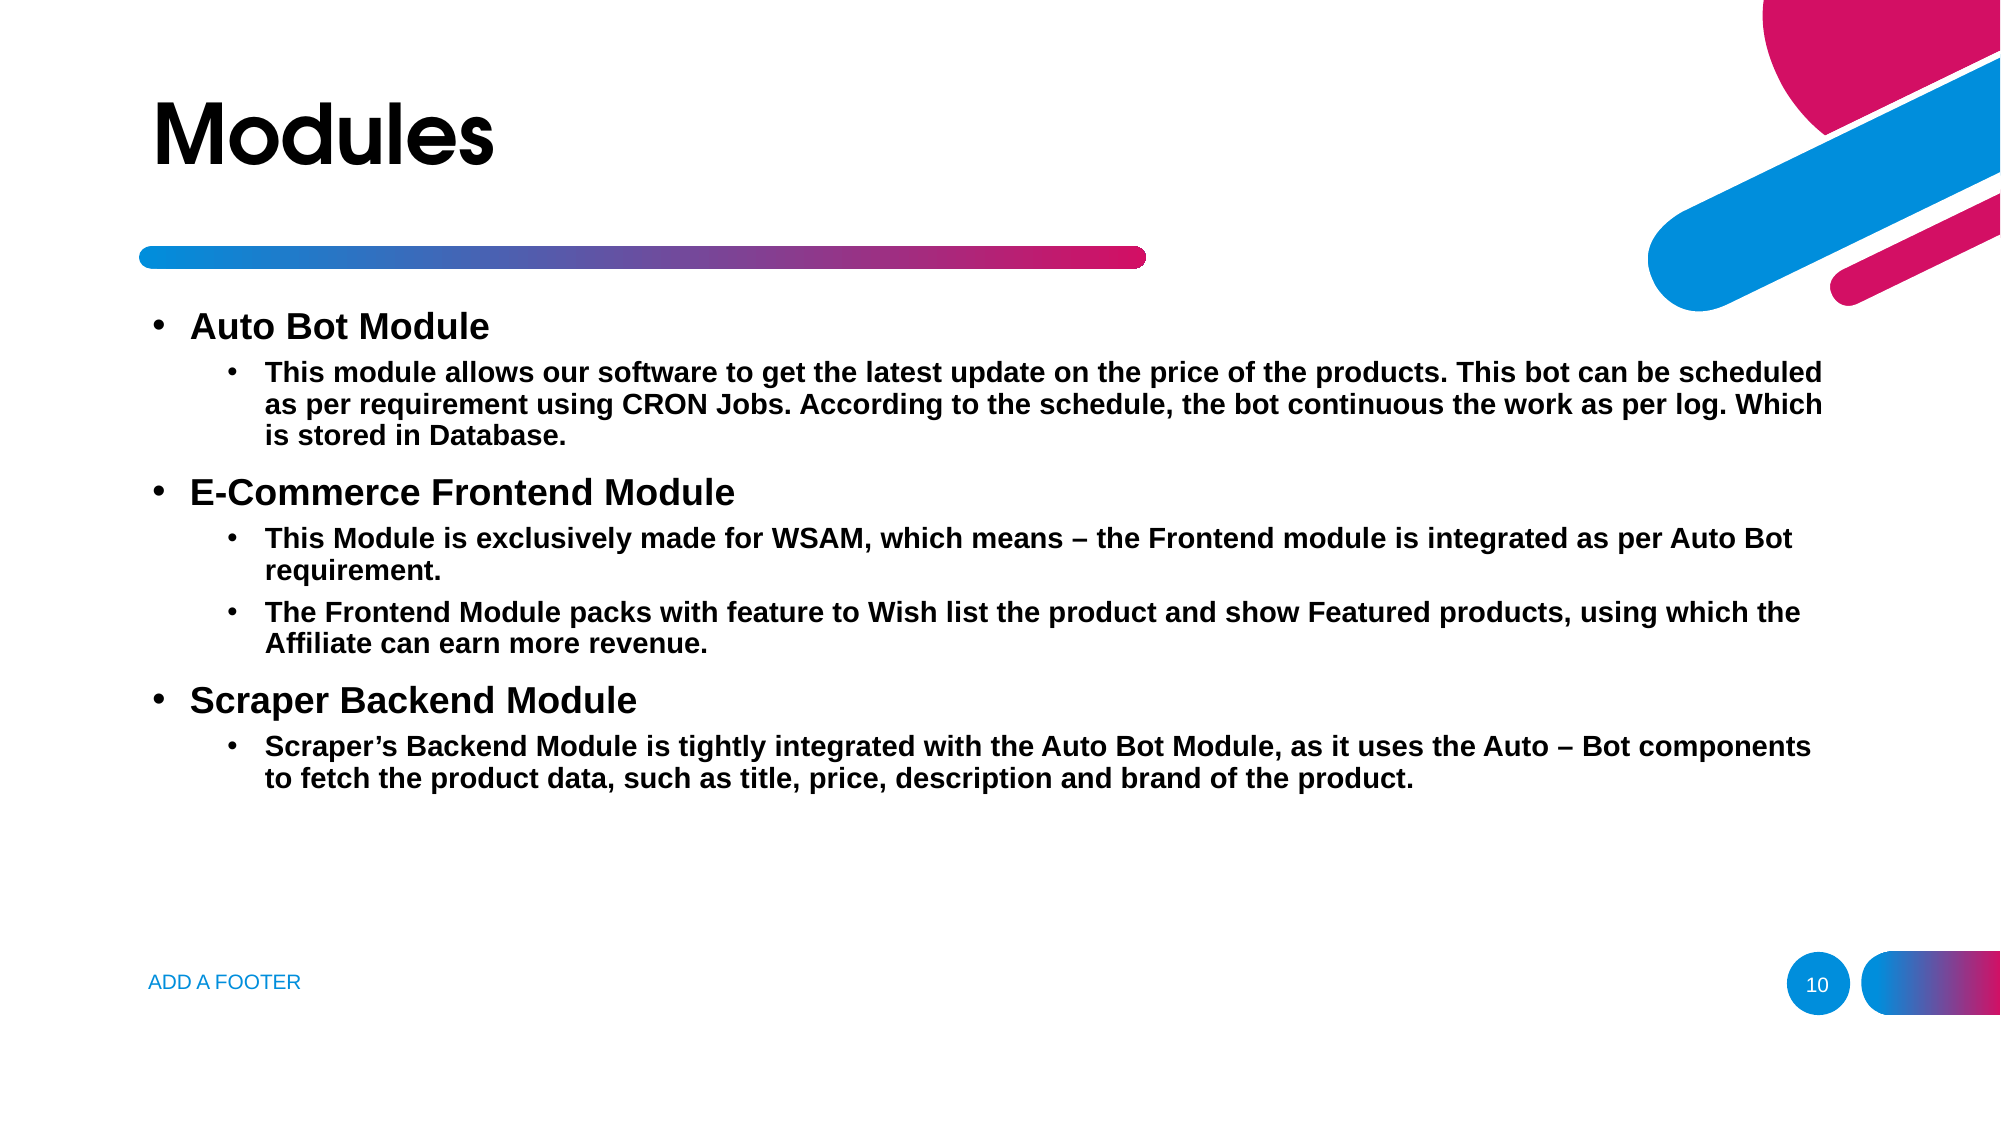

# Modules
Auto Bot Module
This module allows our software to get the latest update on the price of the products. This bot can be scheduled as per requirement using CRON Jobs. According to the schedule, the bot continuous the work as per log. Which is stored in Database.
E-Commerce Frontend Module
This Module is exclusively made for WSAM, which means – the Frontend module is integrated as per Auto Bot requirement.
The Frontend Module packs with feature to Wish list the product and show Featured products, using which the Affiliate can earn more revenue.
Scraper Backend Module
Scraper’s Backend Module is tightly integrated with the Auto Bot Module, as it uses the Auto – Bot components to fetch the product data, such as title, price, description and brand of the product.

ADD A FOOTER
10